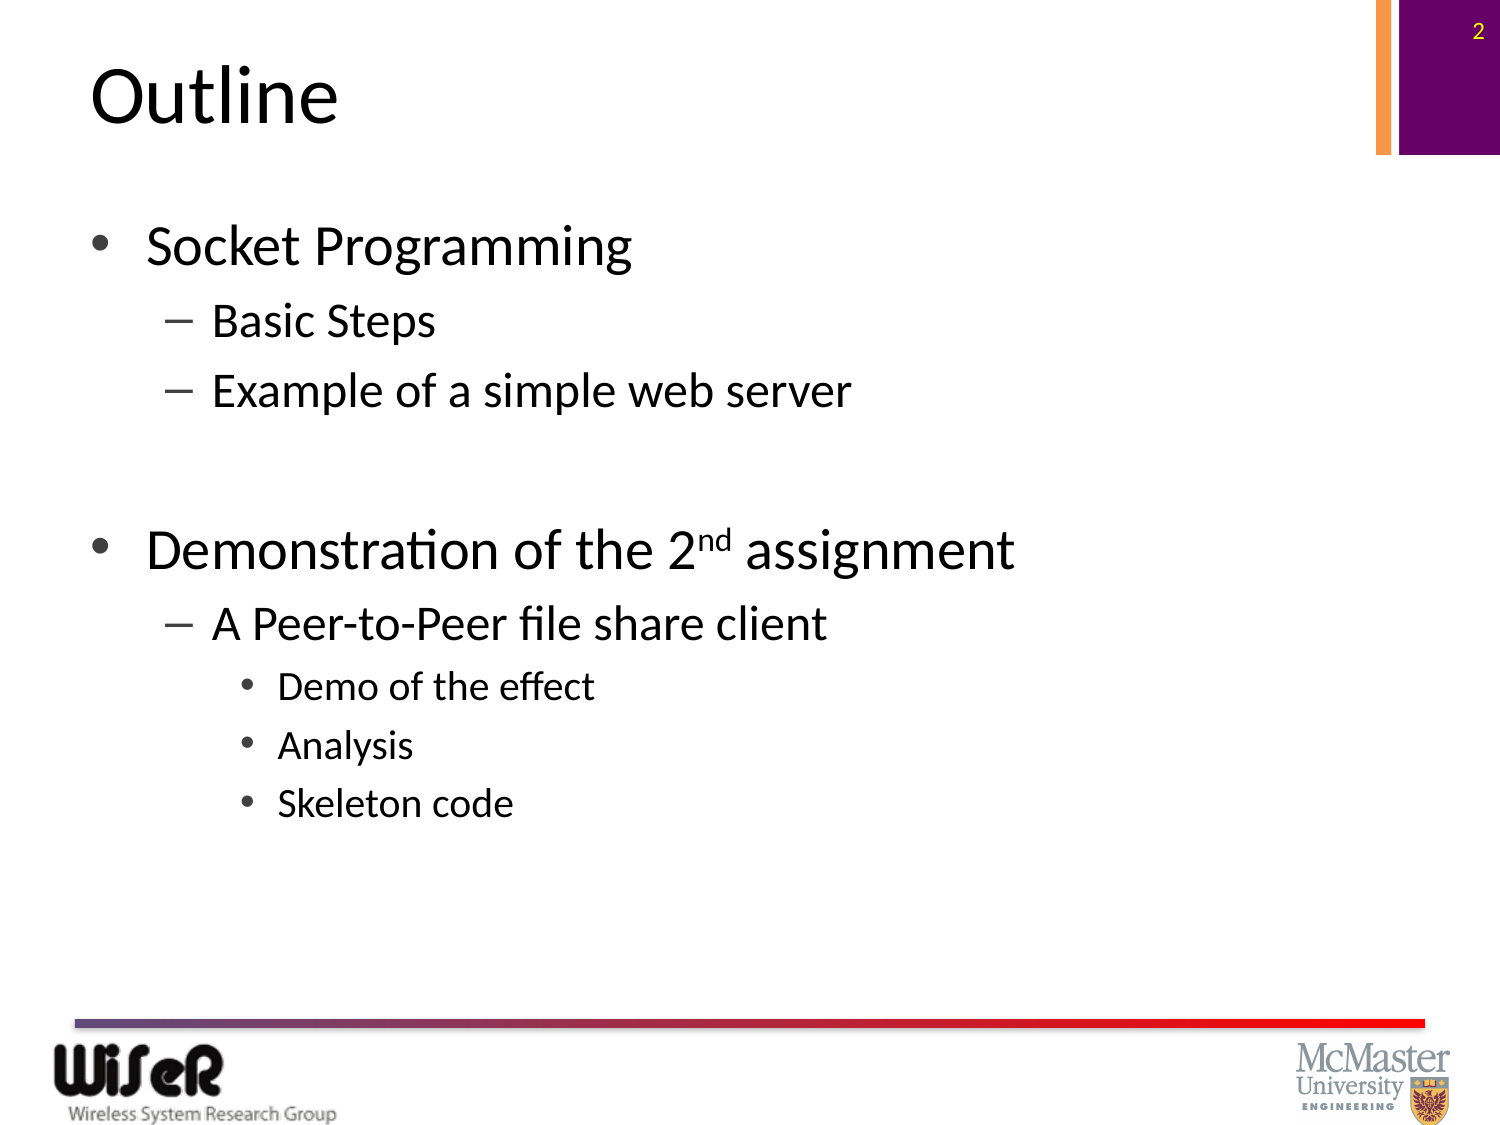

2
# Outline
Socket Programming
Basic Steps
Example of a simple web server

Demonstration of the 2nd assignment
A Peer-to-Peer file share client
Demo of the effect
Analysis
Skeleton code